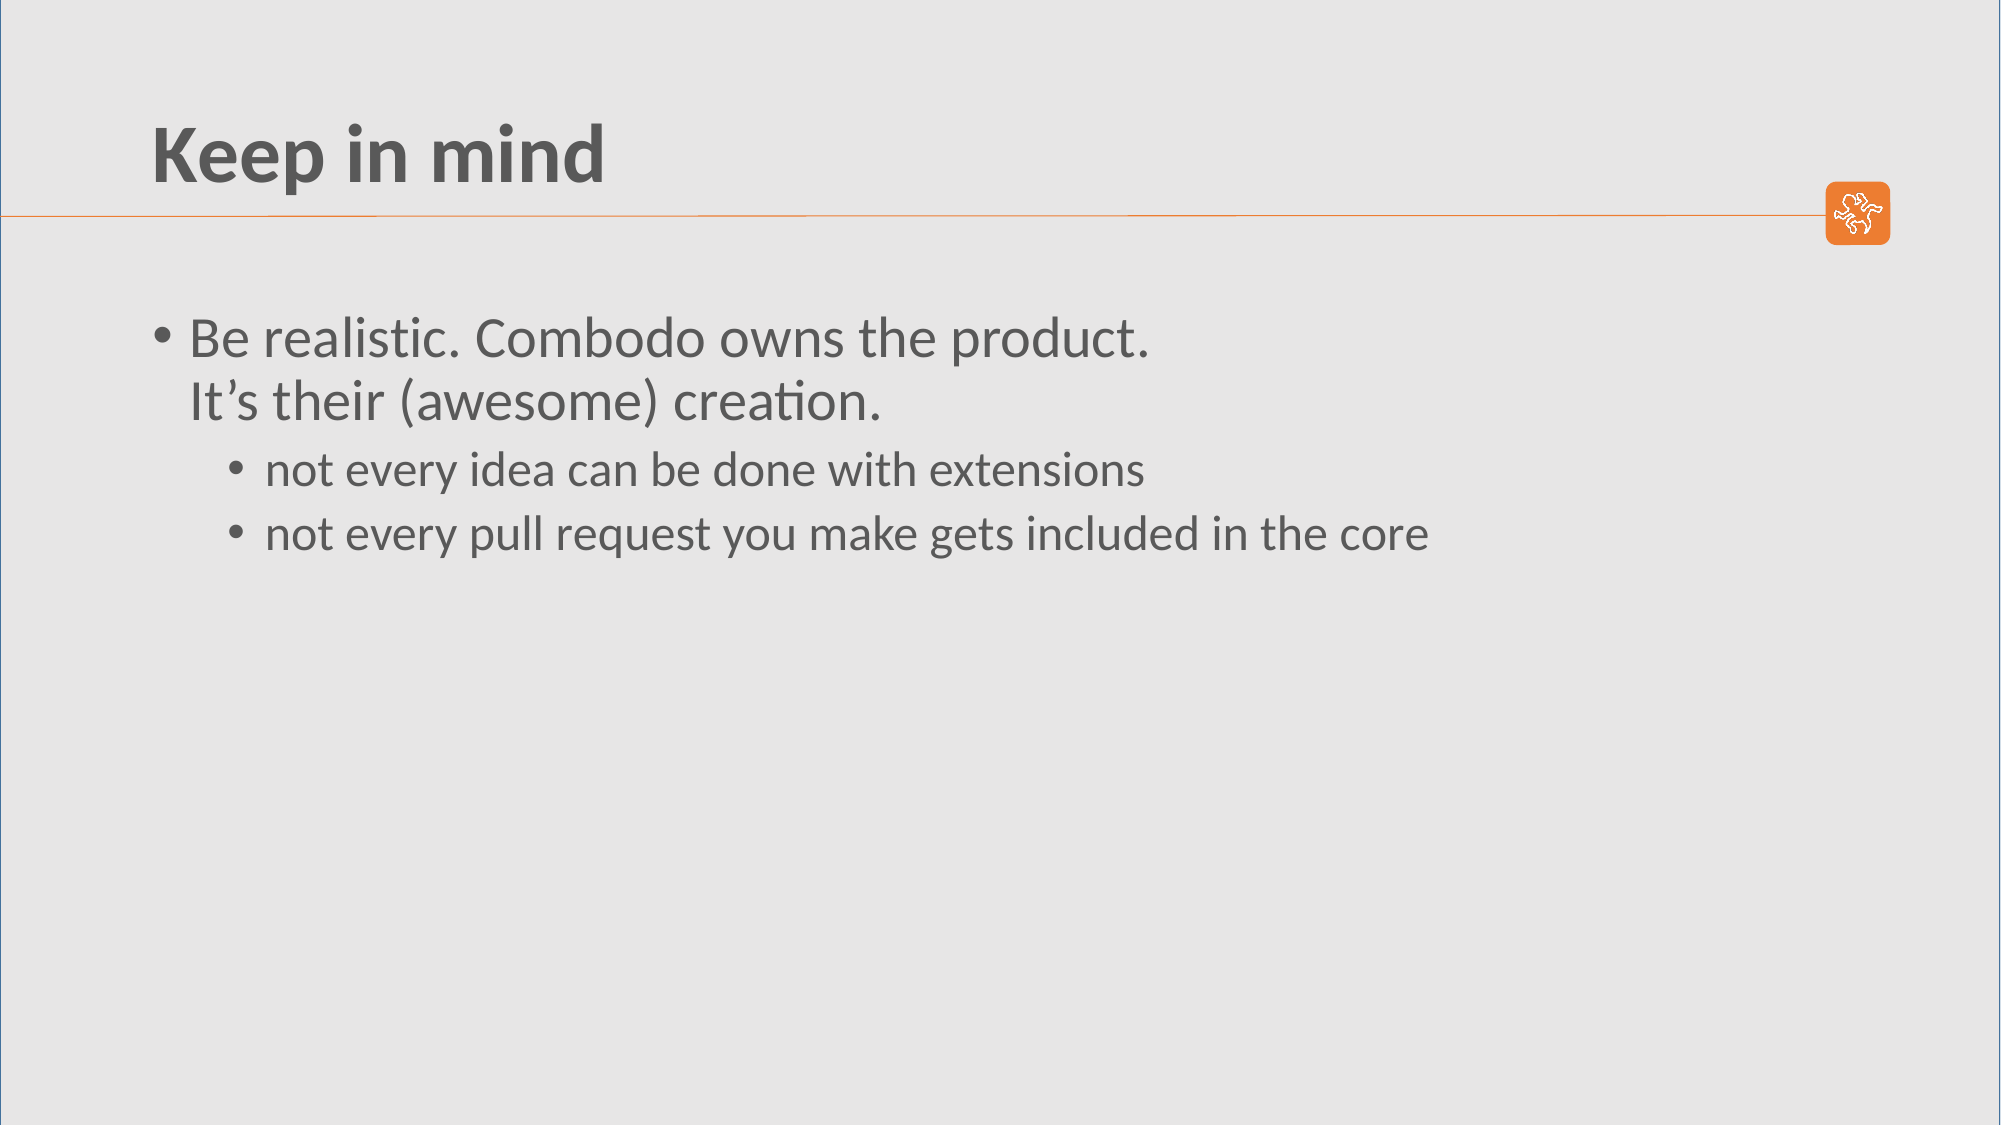

# Keep in mind
Be realistic. Combodo owns the product.
It’s their (awesome) creation.
not every idea can be done with extensions
not every pull request you make gets included in the core